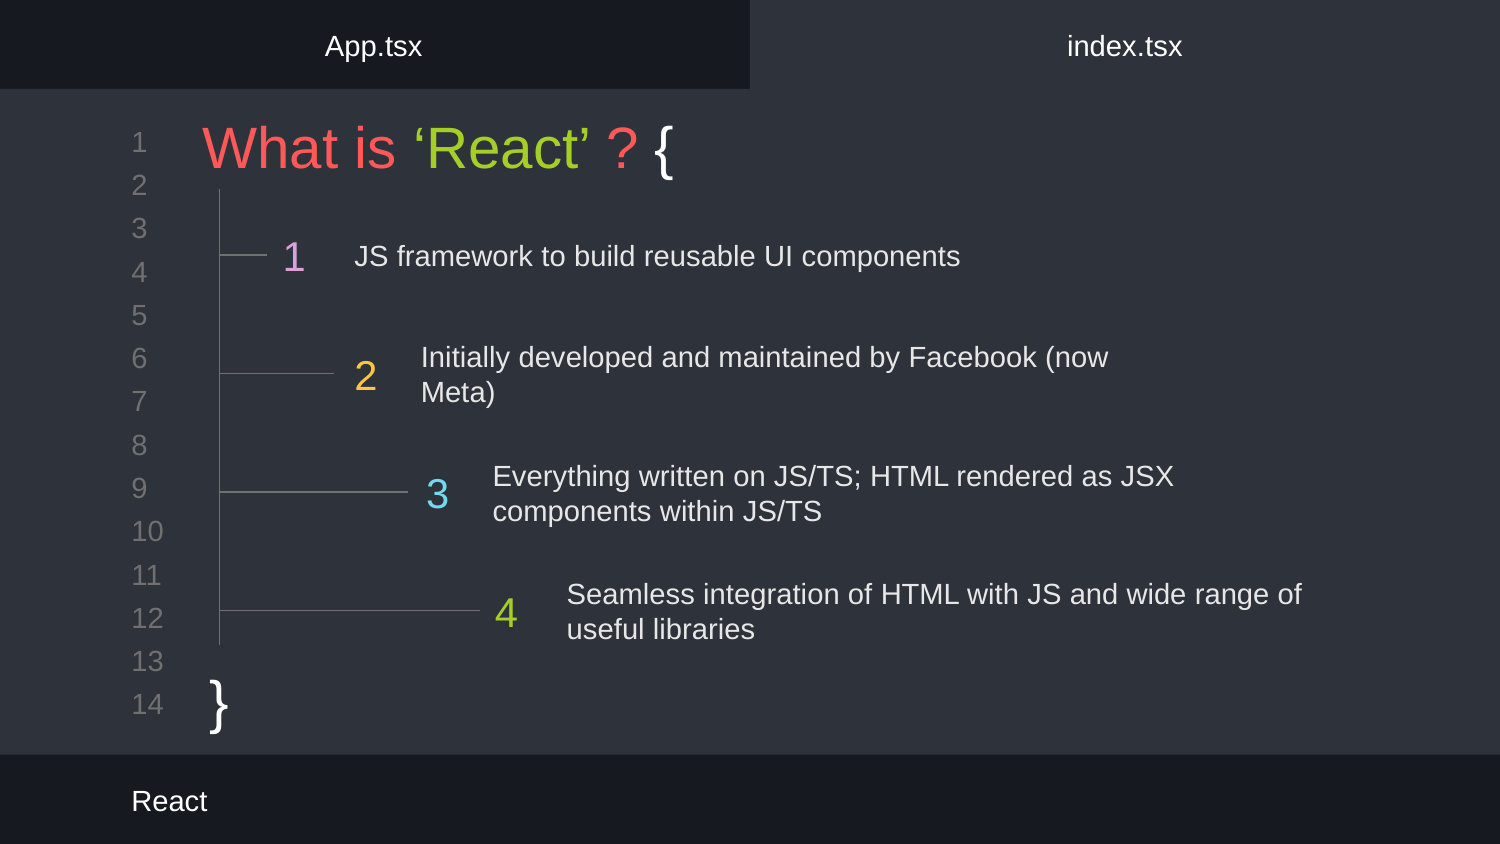

App.tsx
index.tsx
# What is ‘React’ ? {
JS framework to build reusable UI components
1
2
Initially developed and maintained by Facebook (now Meta)

3
Everything written on JS/TS; HTML rendered as JSX components within JS/TS

4
Seamless integration of HTML with JS and wide range of useful libraries

}
React